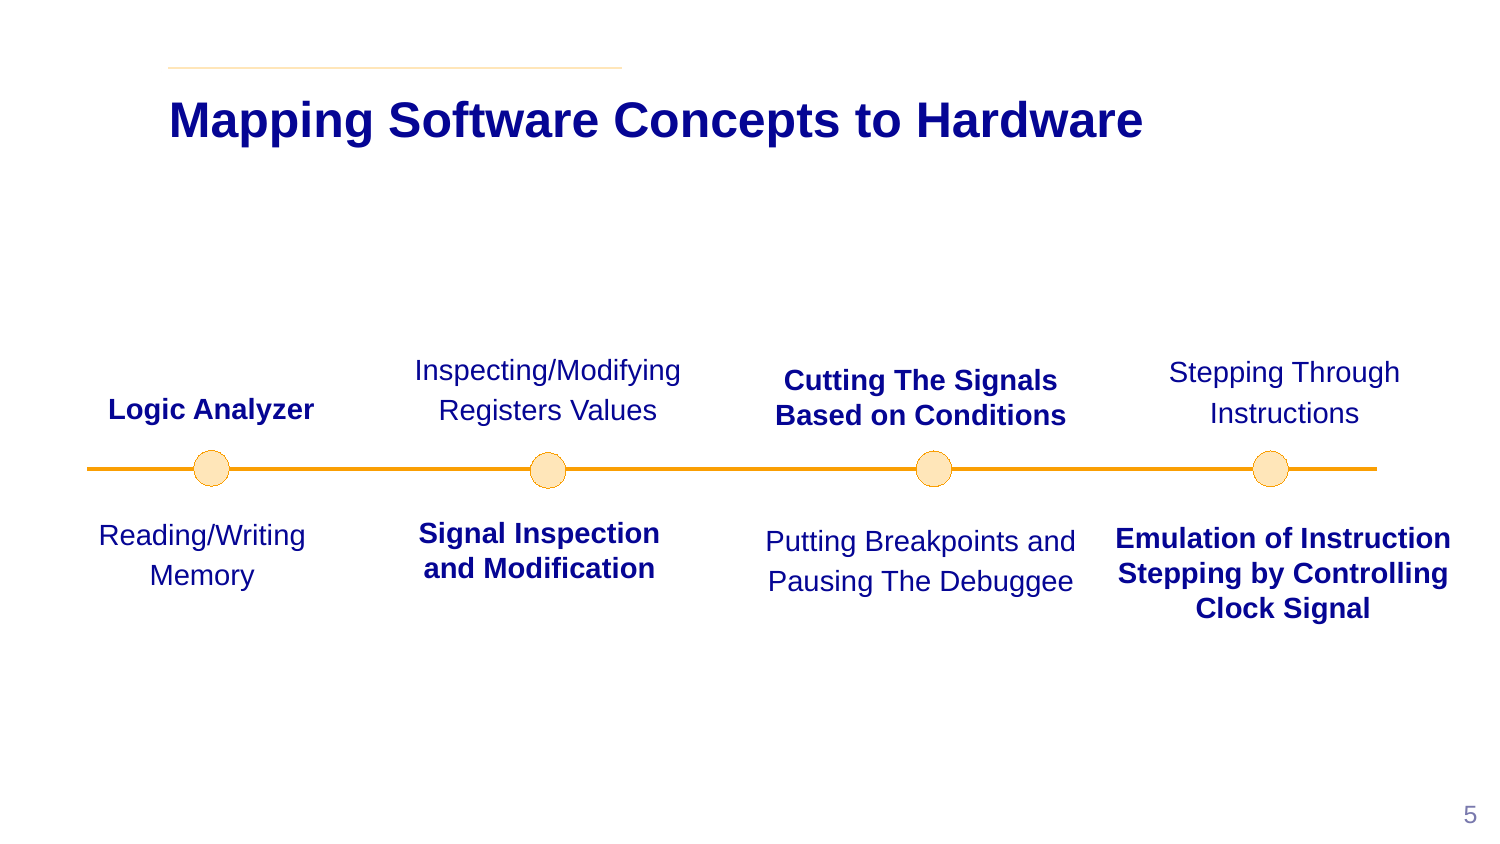

# Mapping Software Concepts to Hardware
Inspecting/Modifying Registers Values
Stepping Through Instructions
Cutting The Signals Based on Conditions
Logic Analyzer

Reading/Writing Memory
Signal Inspection and Modification
Putting Breakpoints and Pausing The Debuggee
Emulation of Instruction Stepping by Controlling Clock Signal
5